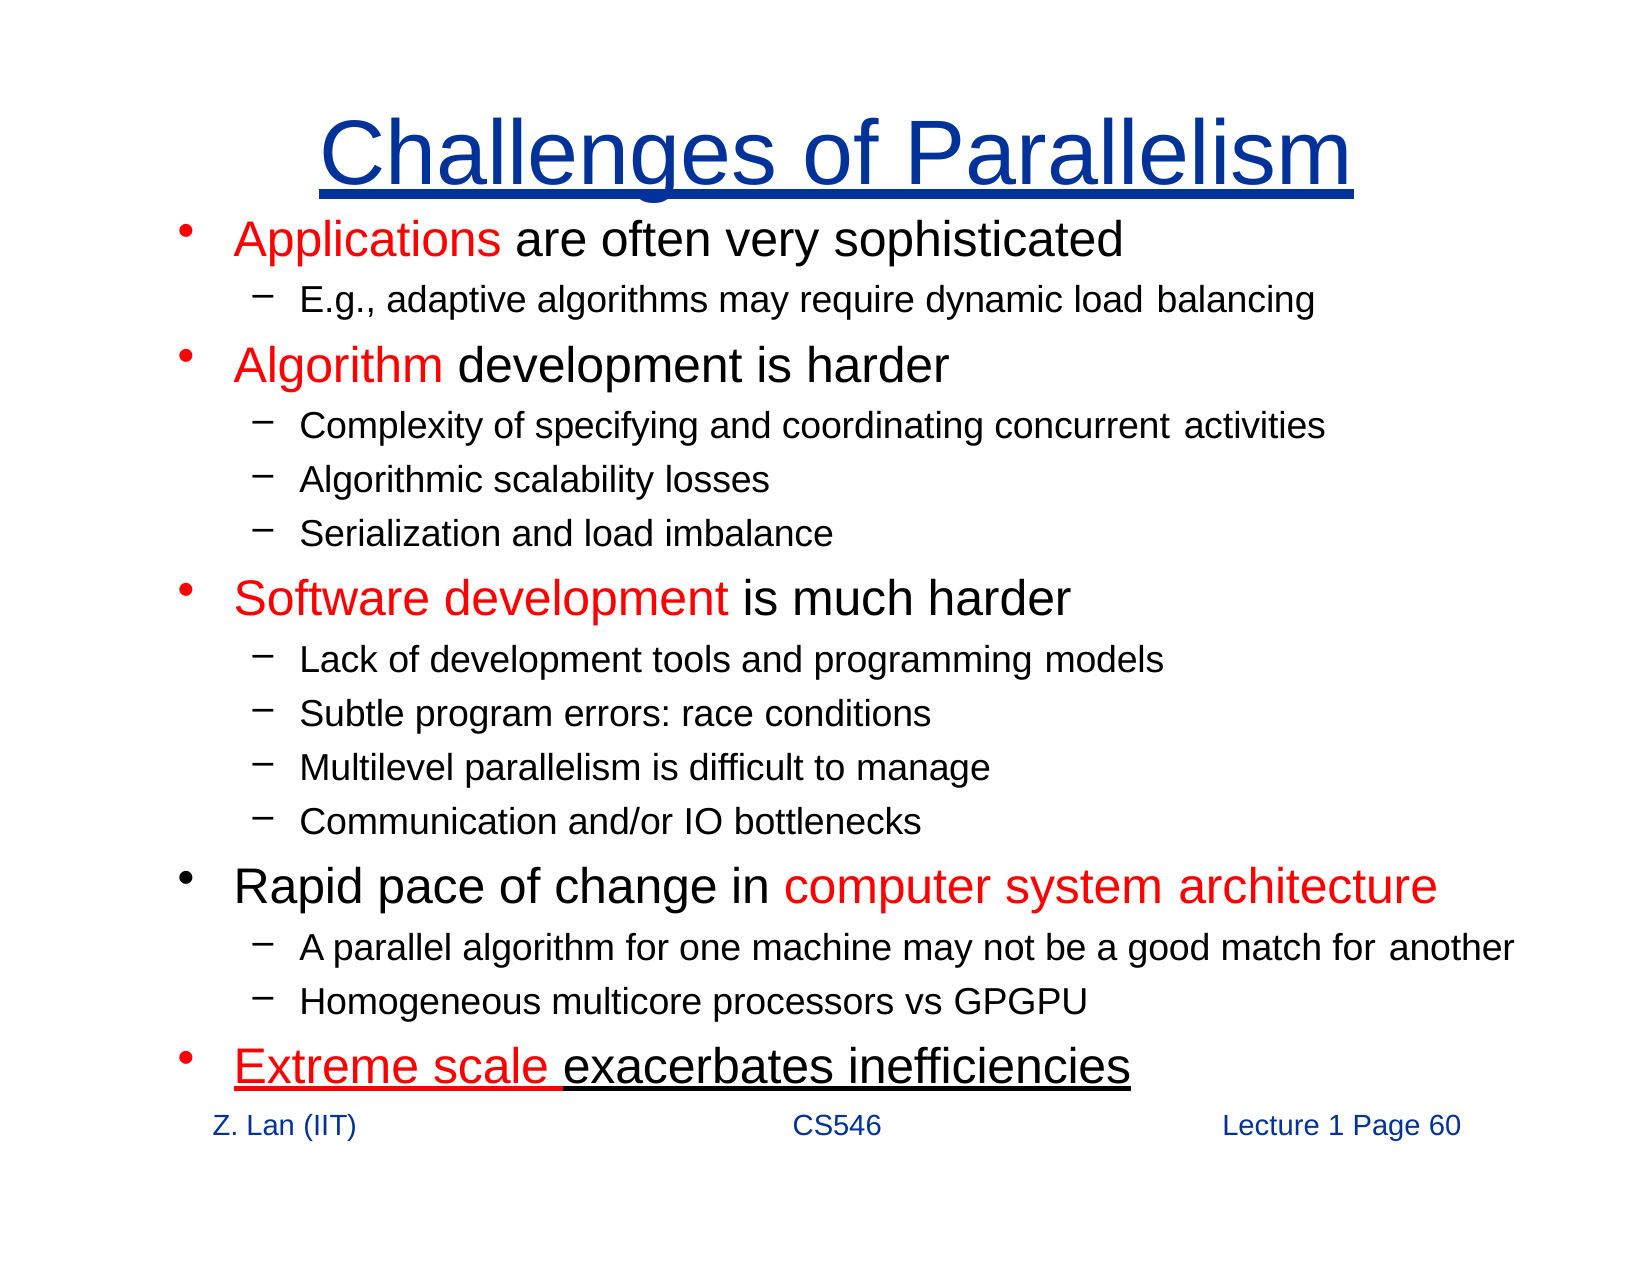

# Challenges of Parallelism
Applications are often very sophisticated
E.g., adaptive algorithms may require dynamic load balancing
Algorithm development is harder
Complexity of specifying and coordinating concurrent activities
Algorithmic scalability losses
Serialization and load imbalance
Software development is much harder
Lack of development tools and programming models
Subtle program errors: race conditions
Multilevel parallelism is difficult to manage
Communication and/or IO bottlenecks
Rapid pace of change in computer system architecture
A parallel algorithm for one machine may not be a good match for another
Homogeneous multicore processors vs GPGPU
Extreme scale exacerbates inefficiencies
Z. Lan (IIT)
CS546
Lecture 1 Page 60